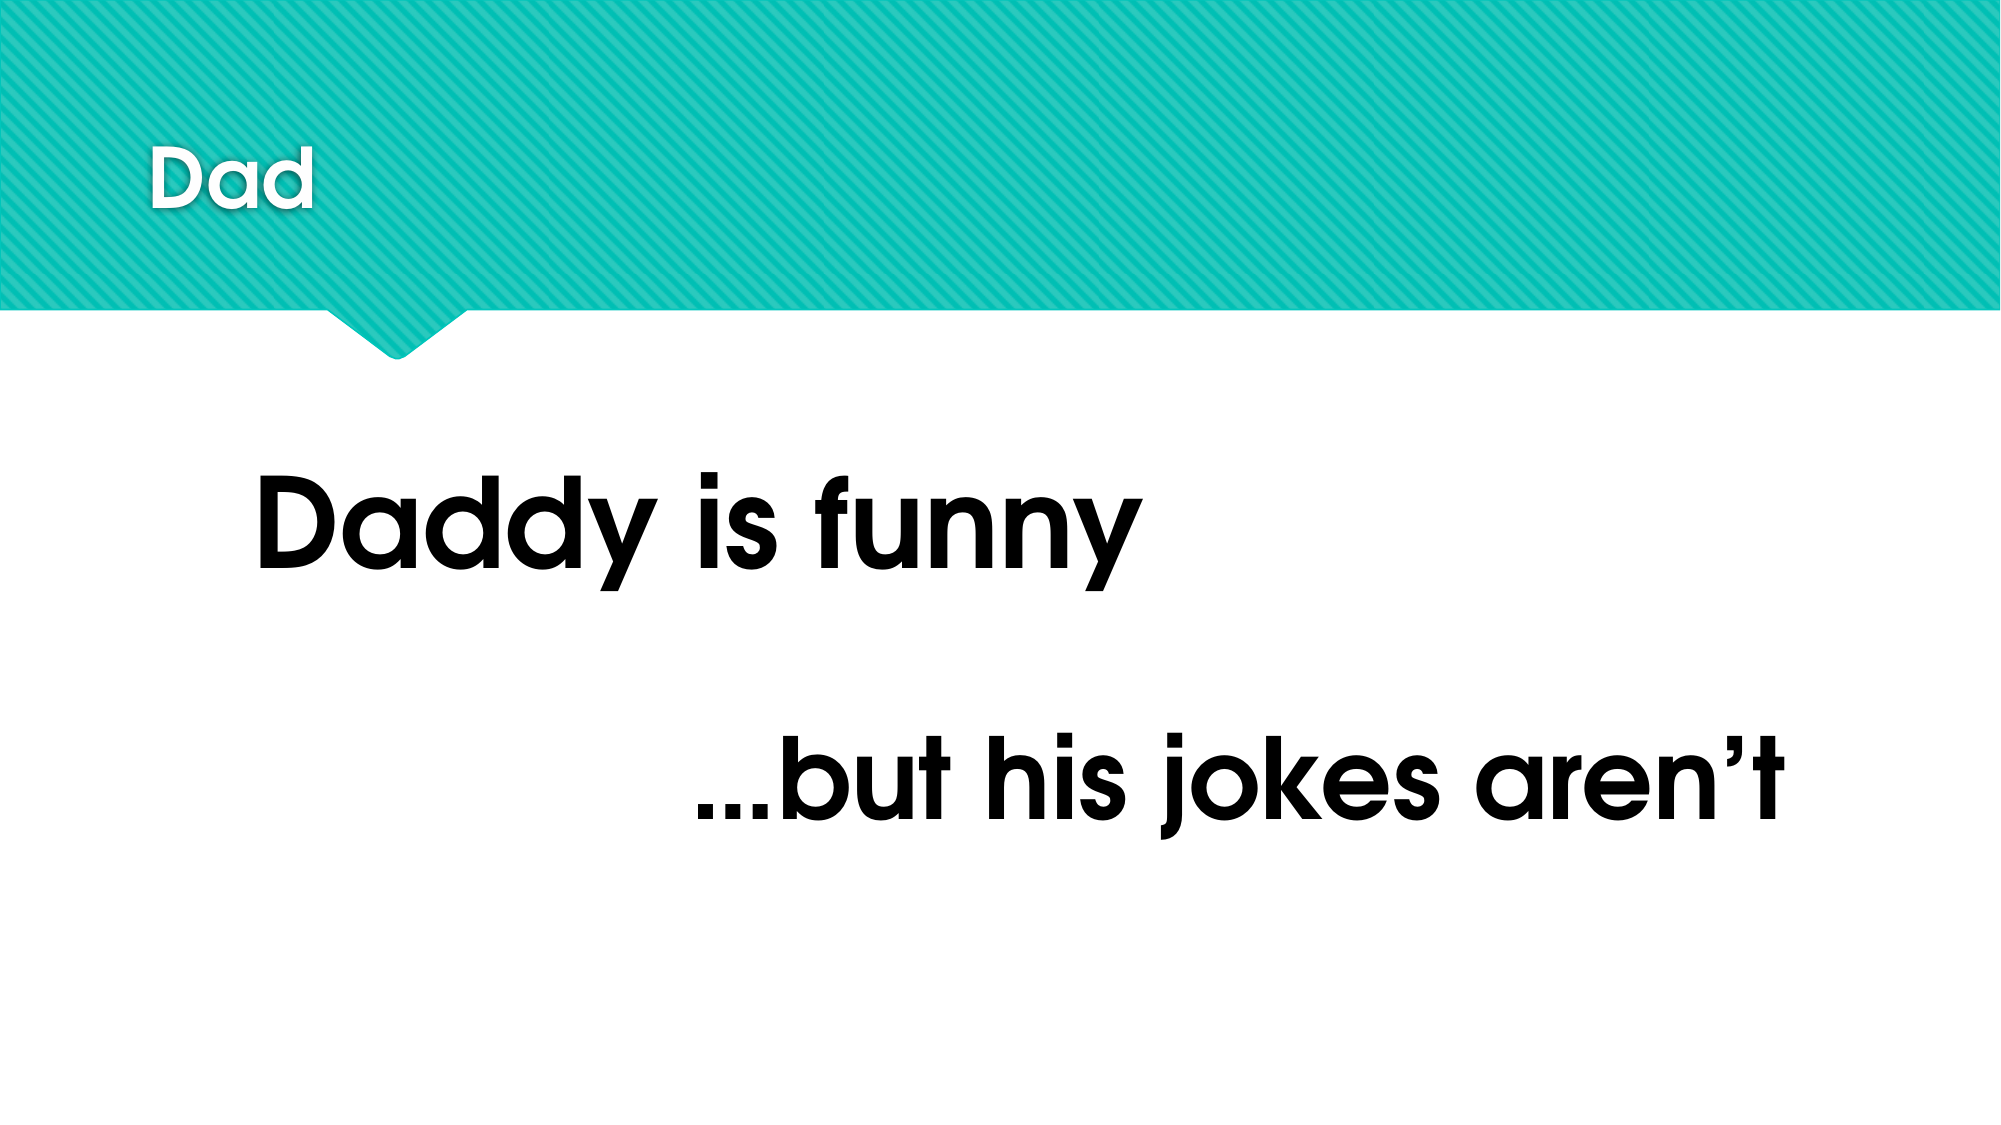

# Dad
Daddy is funny
…but his jokes aren’t